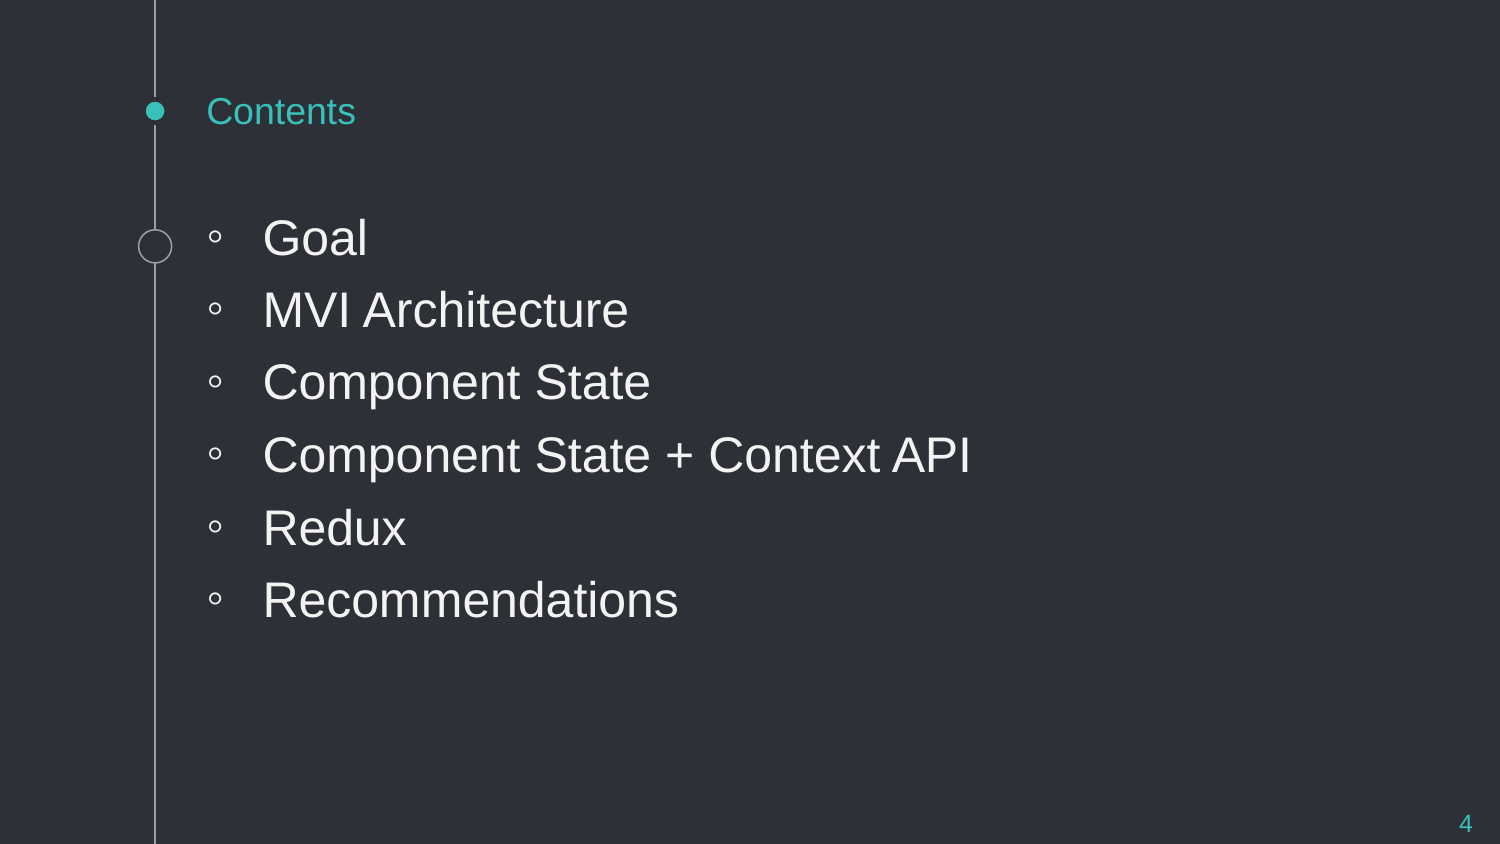

# Contents
Goal
MVI Architecture
Component State
Component State + Context API
Redux
Recommendations

4